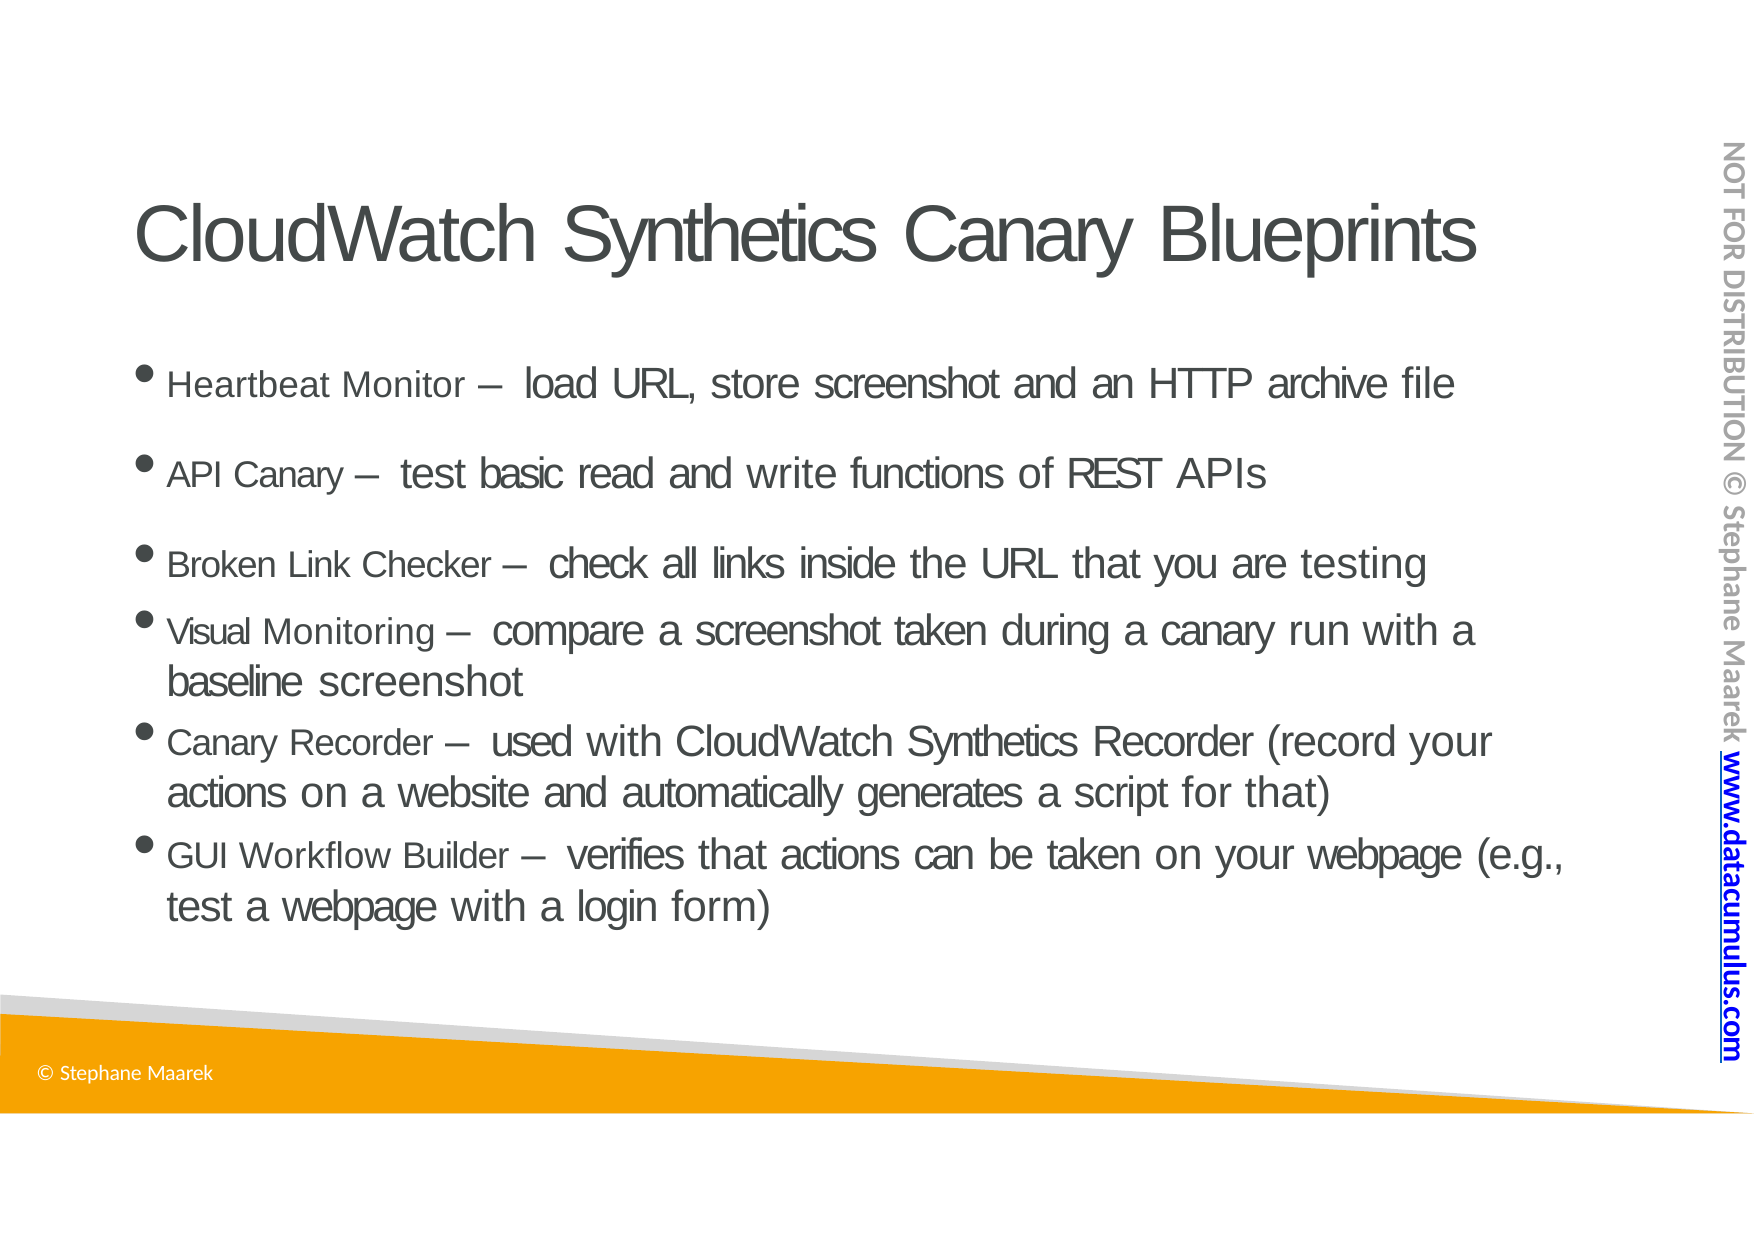

NOT FOR DISTRIBUTION © Stephane Maarek www.datacumulus.com
# CloudWatch Synthetics Canary Blueprints
Heartbeat Monitor – load URL, store screenshot and an HTTP archive file
API Canary – test basic read and write functions of REST APIs
Broken Link Checker – check all links inside the URL that you are testing
Visual Monitoring – compare a screenshot taken during a canary run with a baseline screenshot
Canary Recorder – used with CloudWatch Synthetics Recorder (record your actions on a website and automatically generates a script for that)
GUI Workflow Builder – verifies that actions can be taken on your webpage (e.g., test a webpage with a login form)
© Stephane Maarek